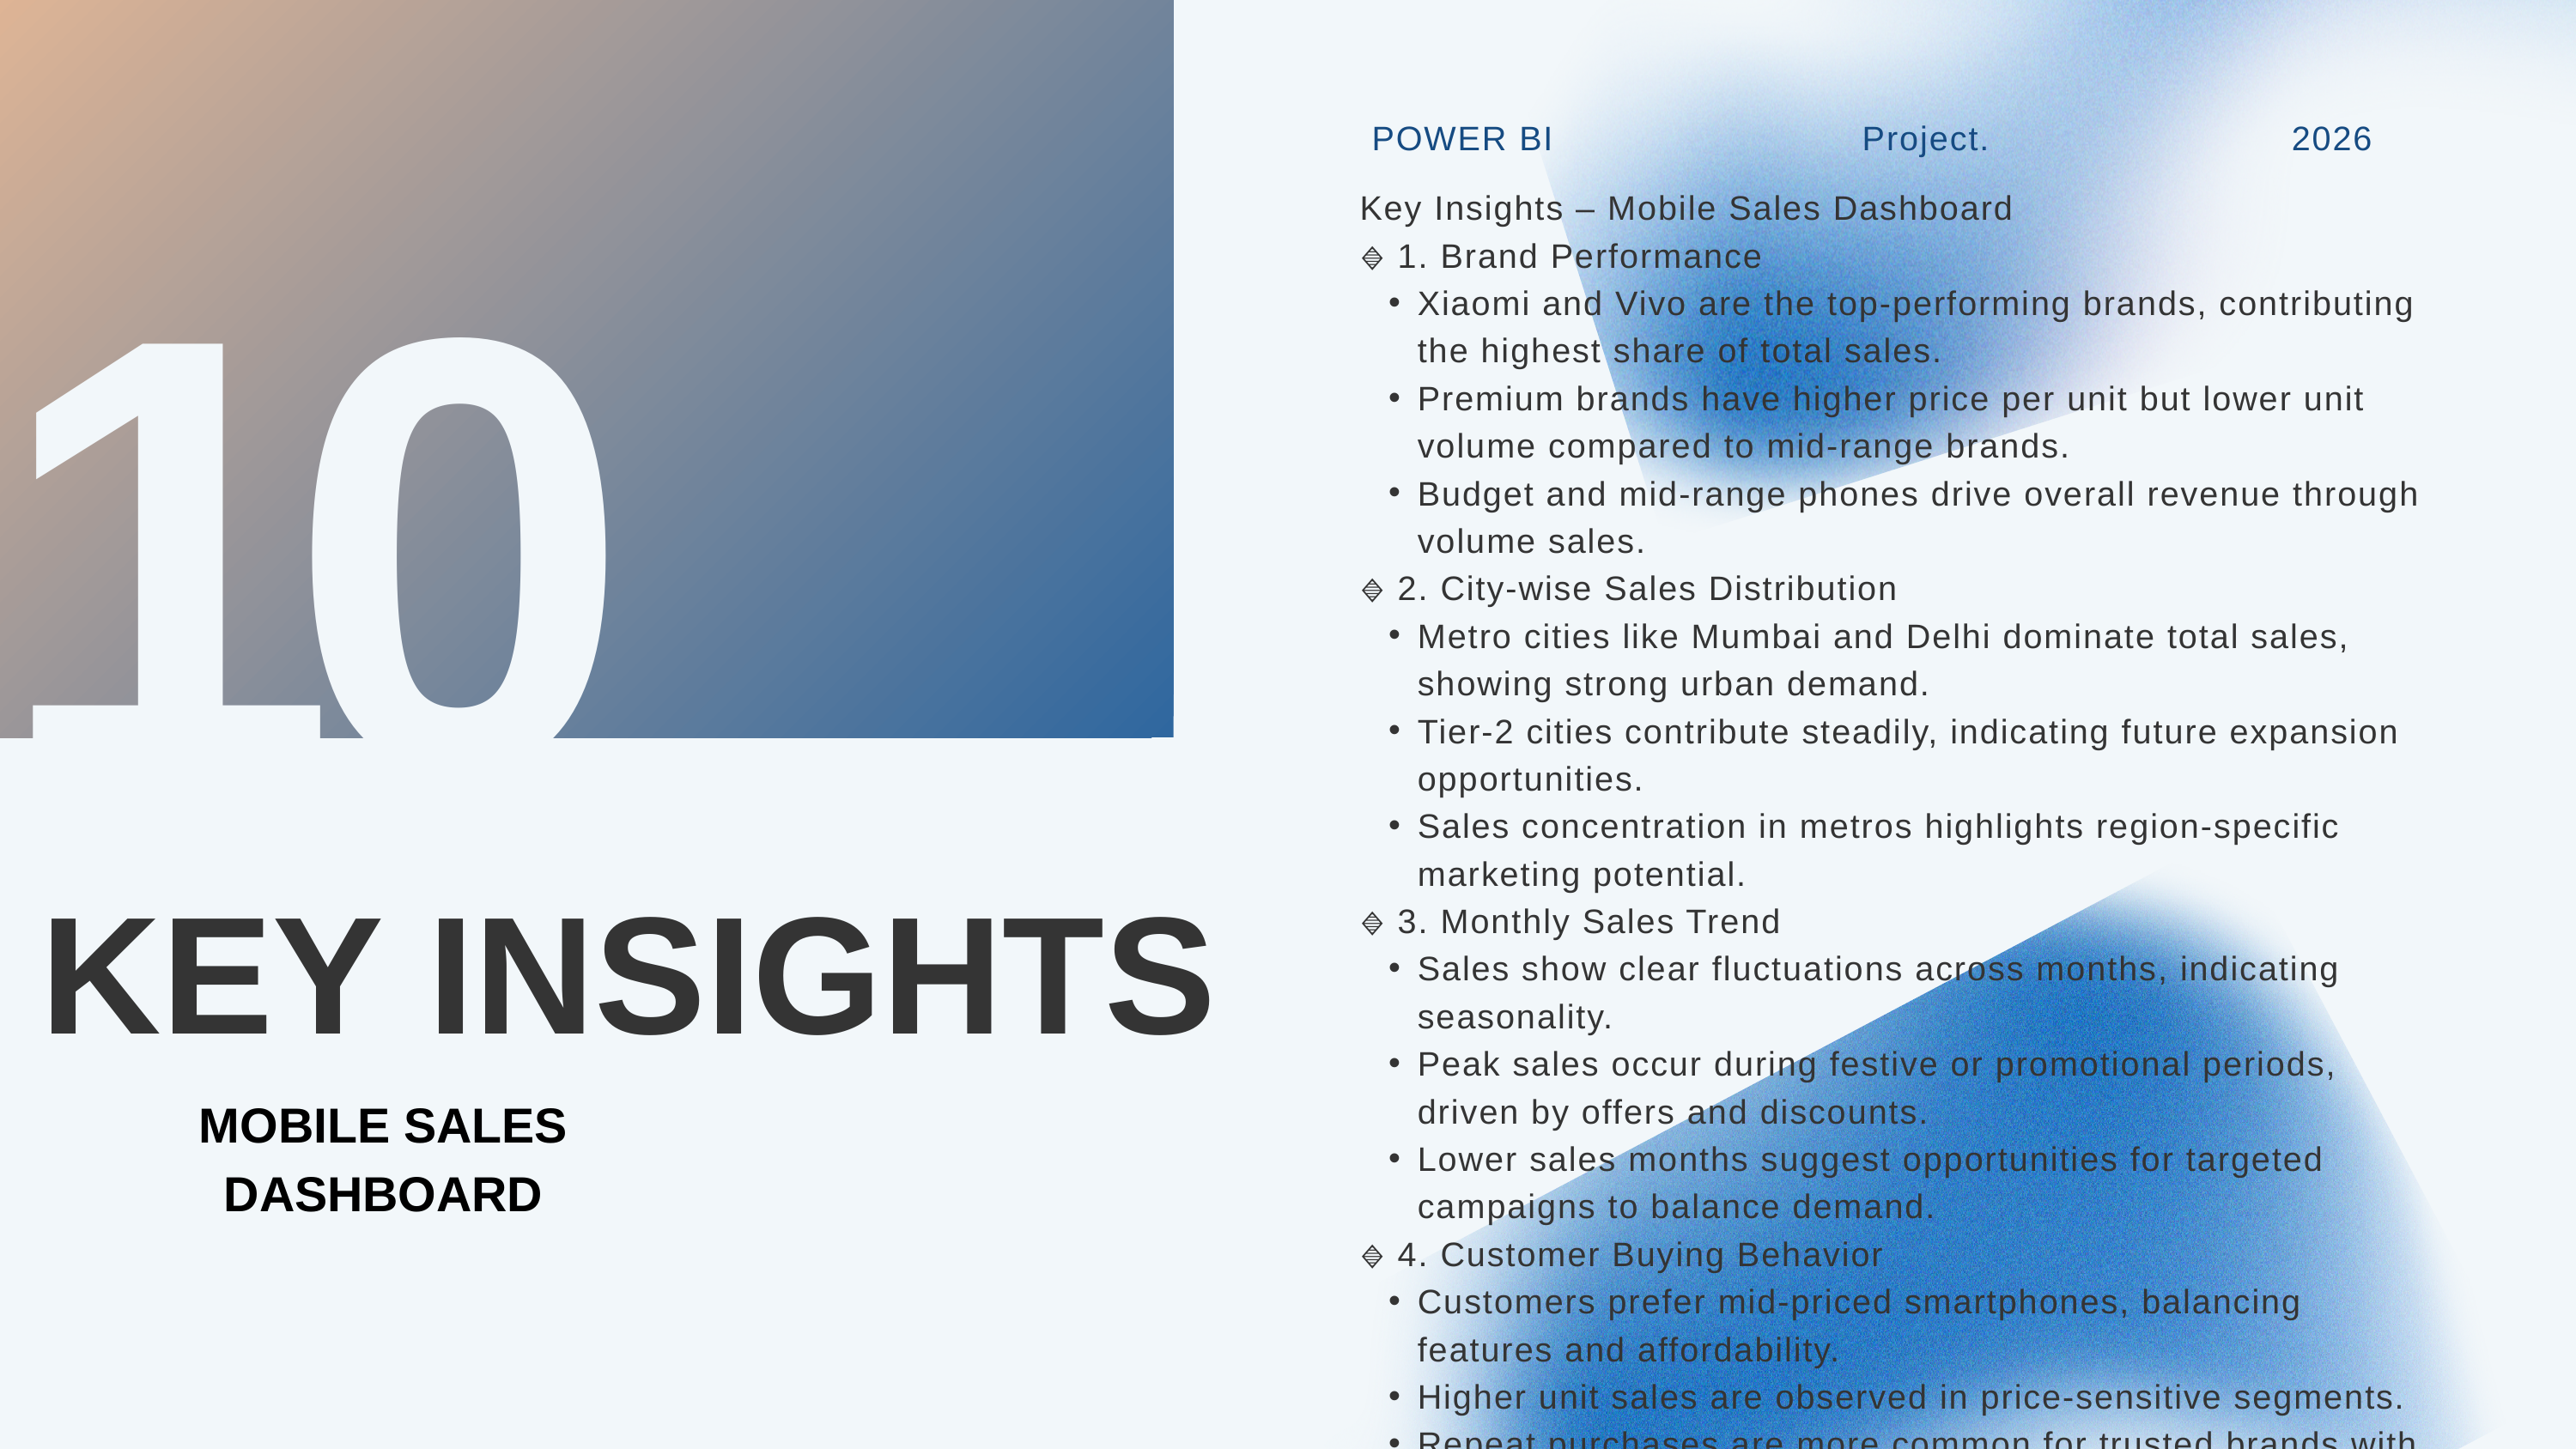

POWER BI

Project.
2026

Key Insights – Mobile Sales Dashboard
🔹 1. Brand Performance
Xiaomi and Vivo are the top-performing brands, contributing the highest share of total sales.
Premium brands have higher price per unit but lower unit volume compared to mid-range brands.
Budget and mid-range phones drive overall revenue through volume sales.
🔹 2. City-wise Sales Distribution
Metro cities like Mumbai and Delhi dominate total sales, showing strong urban demand.
Tier-2 cities contribute steadily, indicating future expansion opportunities.
Sales concentration in metros highlights region-specific marketing potential.
🔹 3. Monthly Sales Trend
Sales show clear fluctuations across months, indicating seasonality.
Peak sales occur during festive or promotional periods, driven by offers and discounts.
Lower sales months suggest opportunities for targeted campaigns to balance demand.
🔹 4. Customer Buying Behavior
Customers prefer mid-priced smartphones, balancing features and affordability.
Higher unit sales are observed in price-sensitive segments.
Repeat purchases are more common for trusted brands with consistent quality.
🔹 5. Payment Method Preferences
Digital payment methods (UPI & Credit Cards) are the most used.
Cash usage is comparatively low, indicating a shift toward cashless transactions.
Digital payments enable faster checkout and promotional tie-ins.
🔹 6. Customer Ratings & Satisfaction
Most products receive ratings between 4 and 5, indicating high customer satisfaction.
Highly rated mobile models correlate with stronger sales performance.
Lower-rated models show reduced repeat purchases, signaling quality or service issues.

10
KEY INSIGHTS

MOBILE SALES DASHBOARD